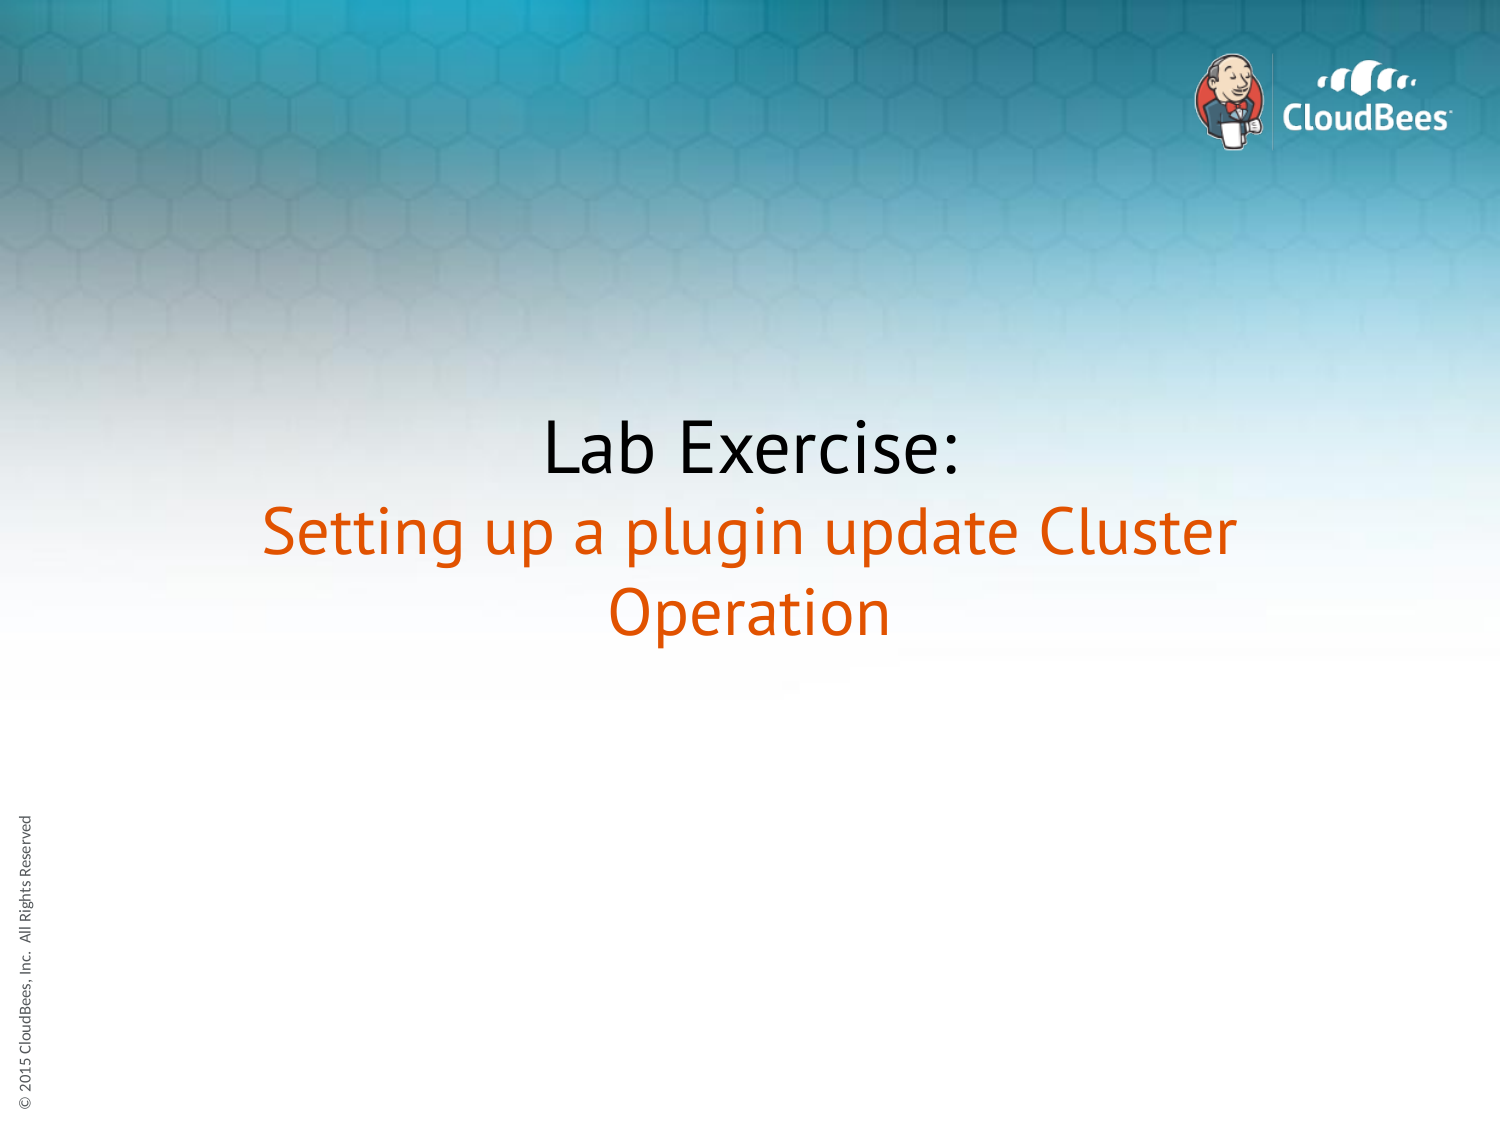

# Lab Exercise:
Setting up a plugin update Cluster Operation